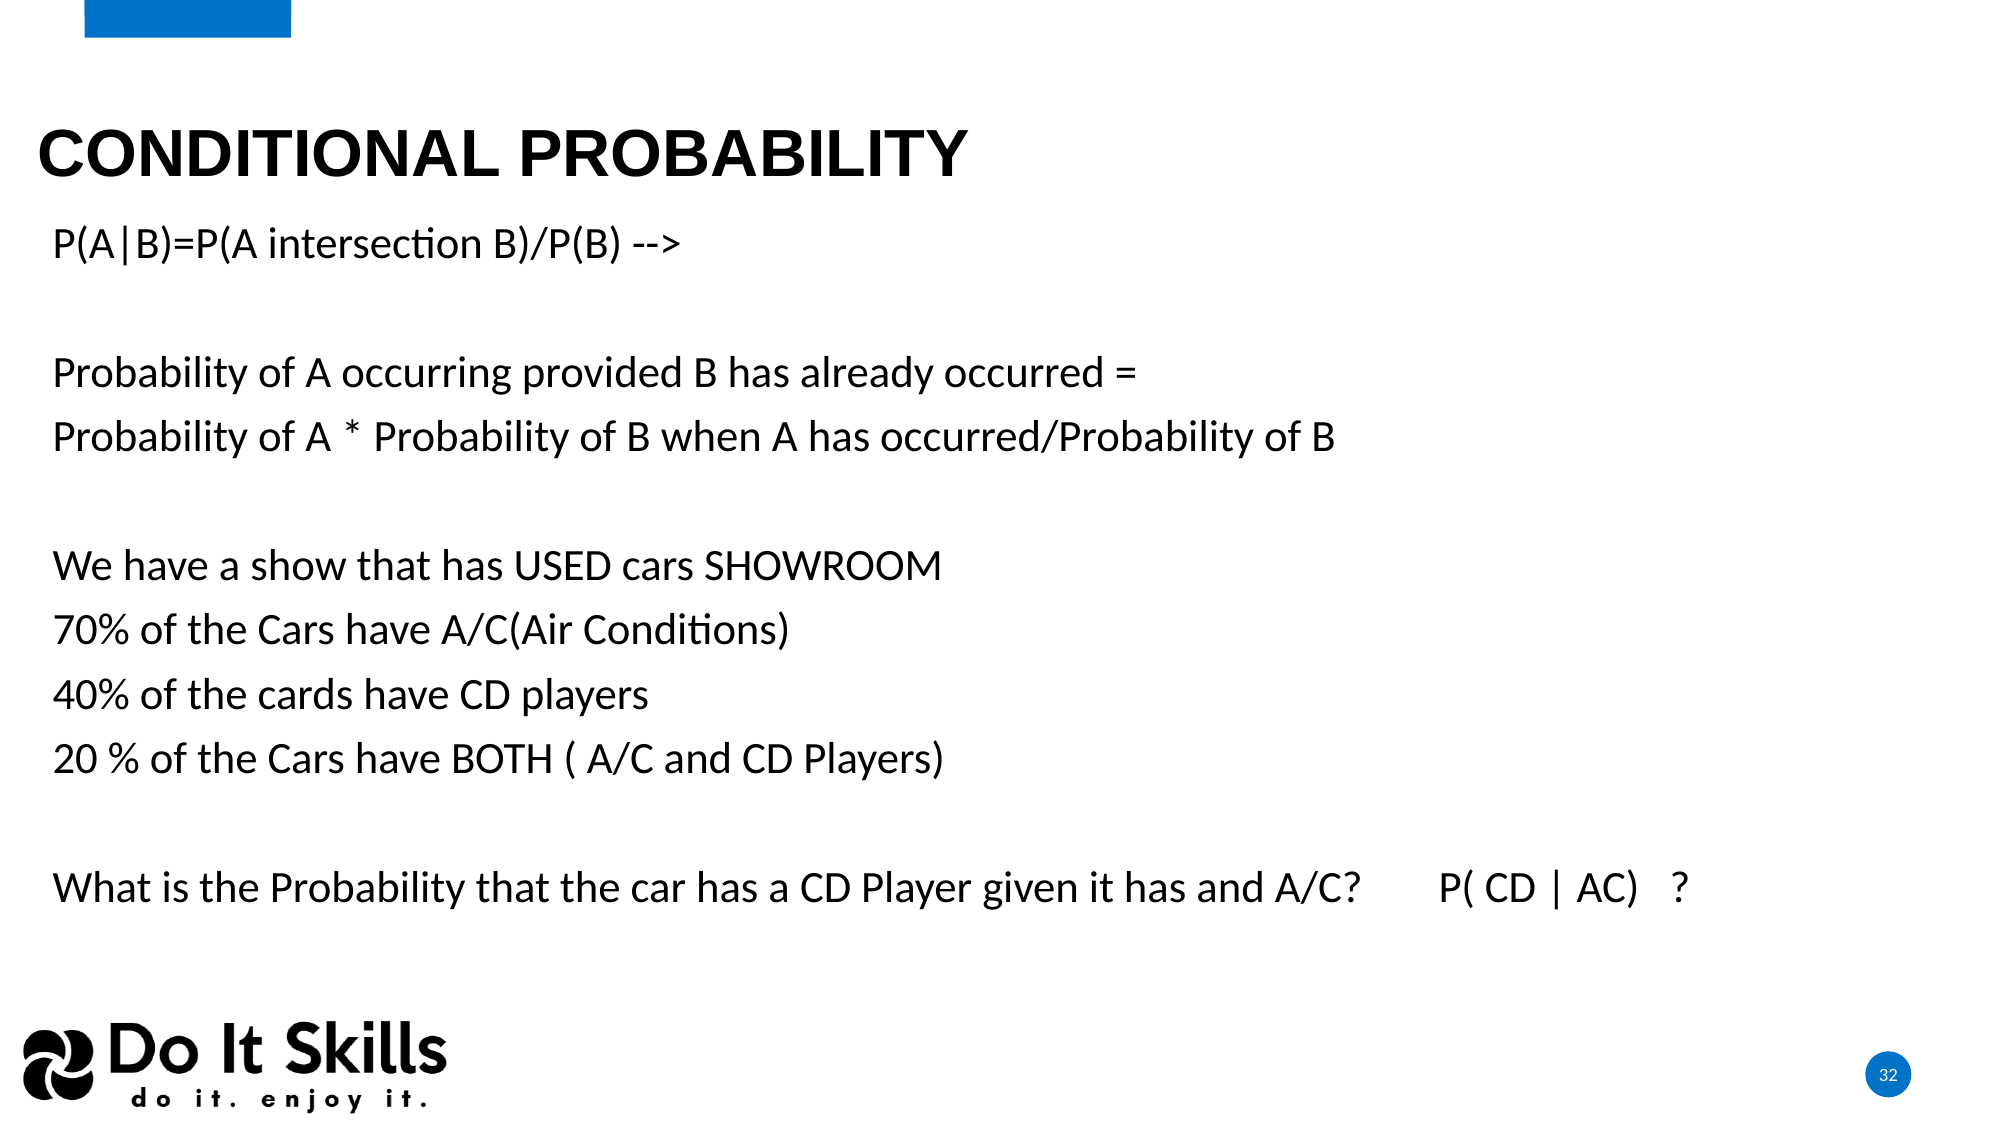

# Conditional Probability
P(A|B)=P(A intersection B)/P(B) -->

Probability of A occurring provided B has already occurred =
Probability of A * Probability of B when A has occurred/Probability of B

We have a show that has USED cars SHOWROOM
70% of the Cars have A/C(Air Conditions)
40% of the cards have CD players
20 % of the Cars have BOTH ( A/C and CD Players)

What is the Probability that the car has a CD Player given it has and A/C?				P( CD | AC)	?

32